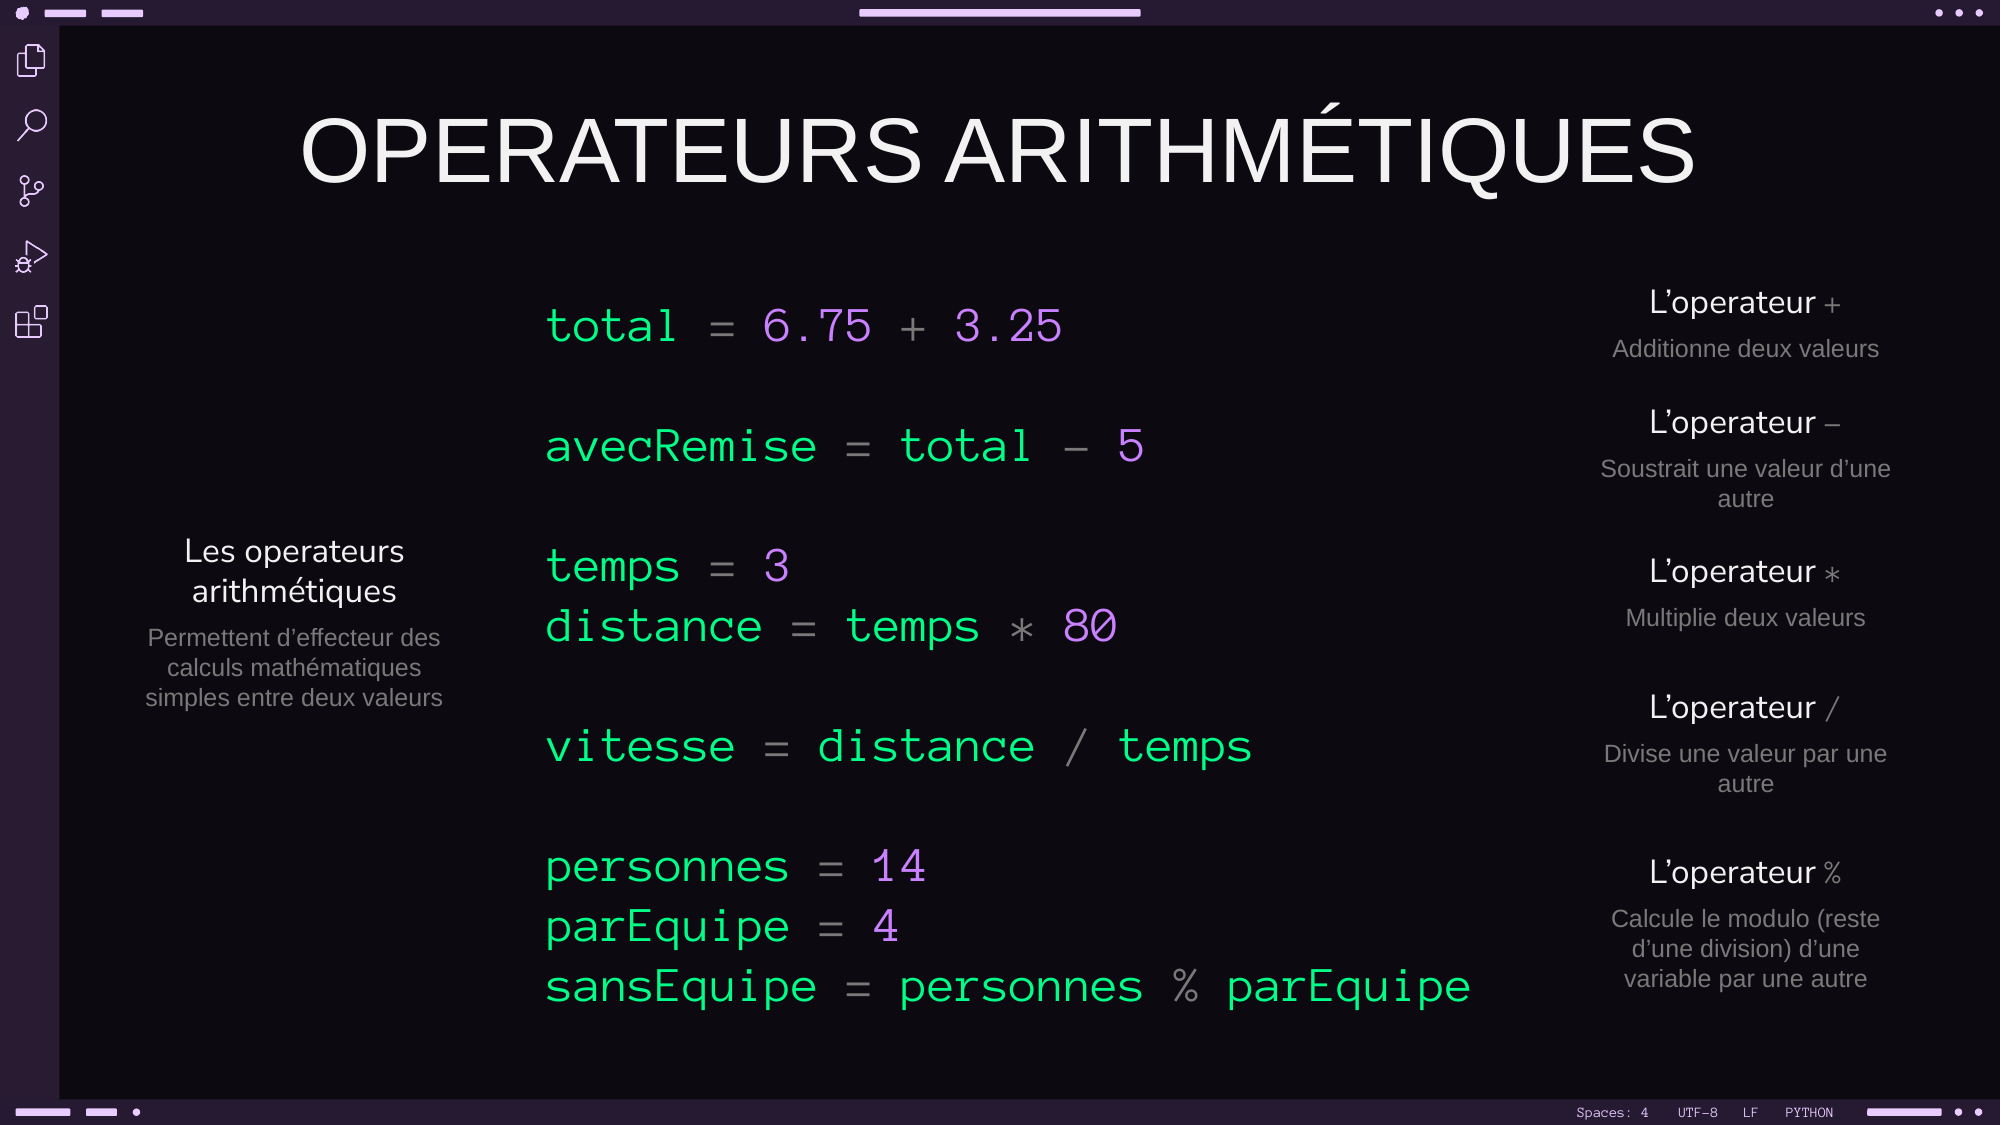

OPERATEURS ARITHMÉTIQUES
L’operateur +
Additionne deux valeurs
total = 6.75 + 3.25
L’operateur -
Soustrait une valeur d’une autre
avecRemise = total - 5
Les operateurs arithmétiques
Permettent d’effecteur des calculs mathématiques simples entre deux valeurs
temps = 3
distance = temps * 80
L’operateur *
Multiplie deux valeurs
L’operateur /
Divise une valeur par une autre
vitesse = distance / temps
personnes = 14
parEquipe = 4
sansEquipe = personnes % parEquipe
L’operateur %
Calcule le modulo (reste d’une division) d’une variable par une autre